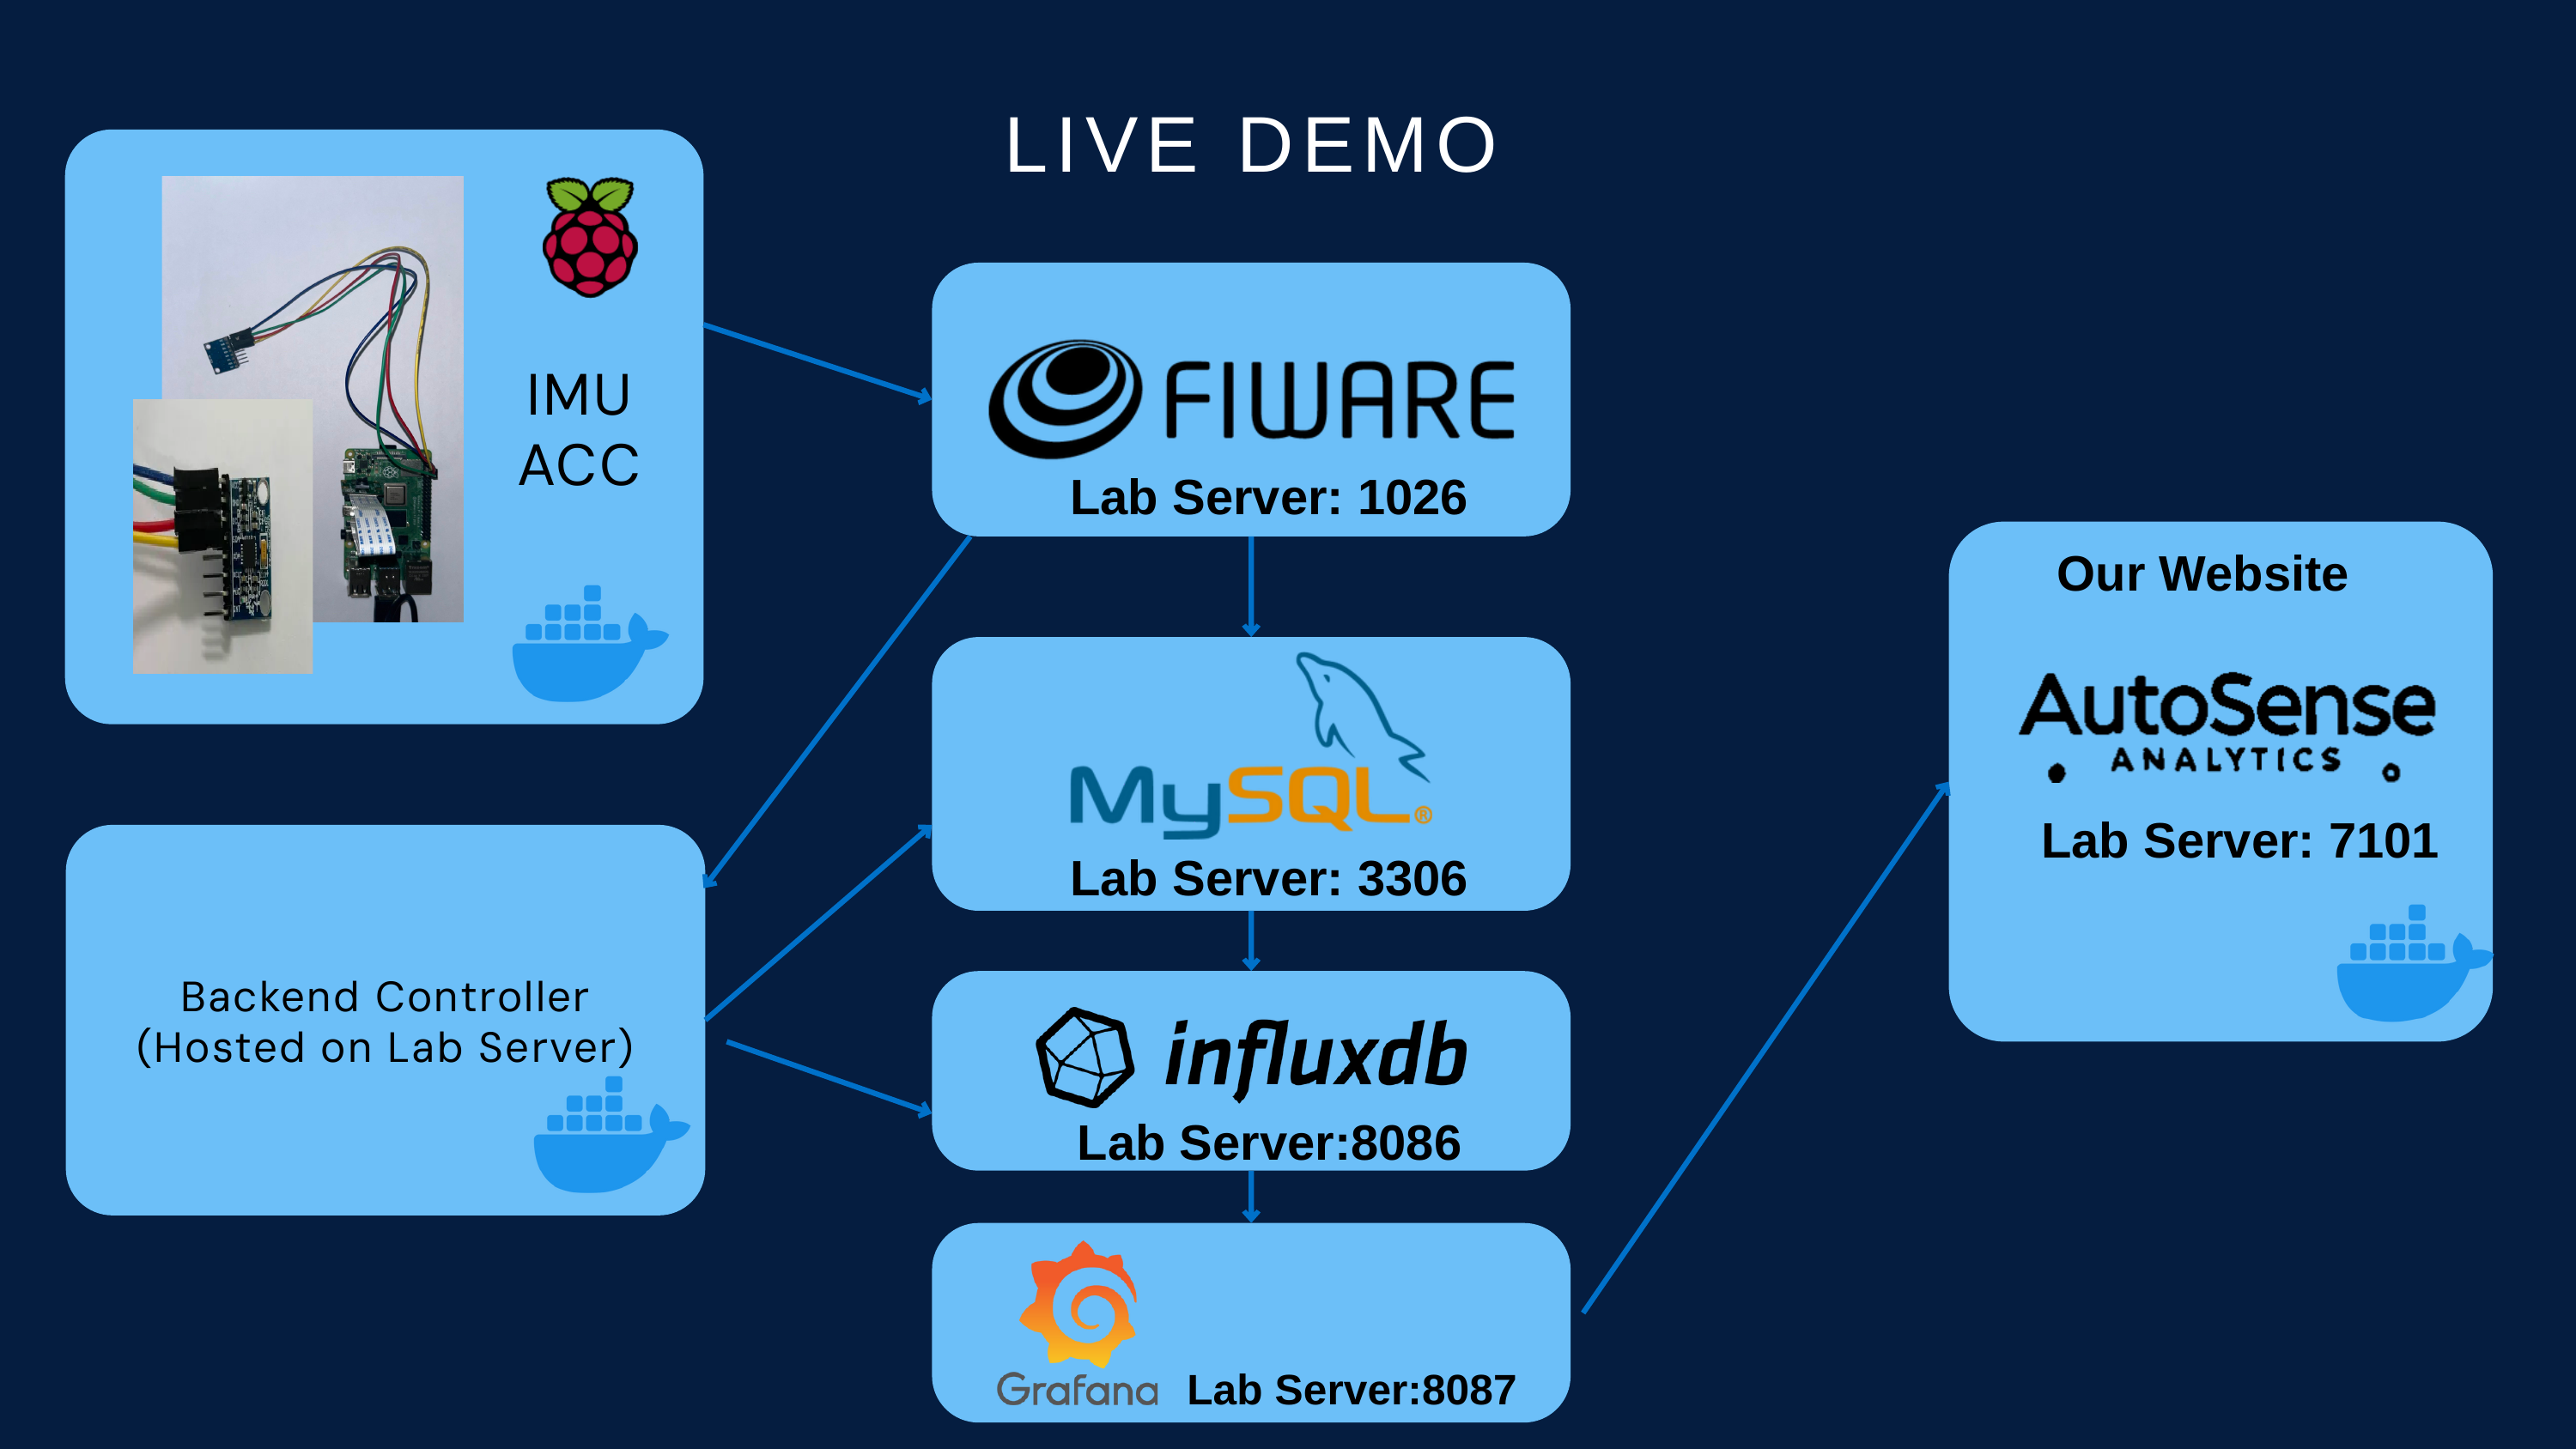

LIVE DEMO

                     IMU
                      ACC

Lab Server: 1026

Our Website

Lab Server: 7101

Backend Controller
(Hosted on Lab Server)

Lab Server: 3306

Lab Server:8086

Lab Server:8087